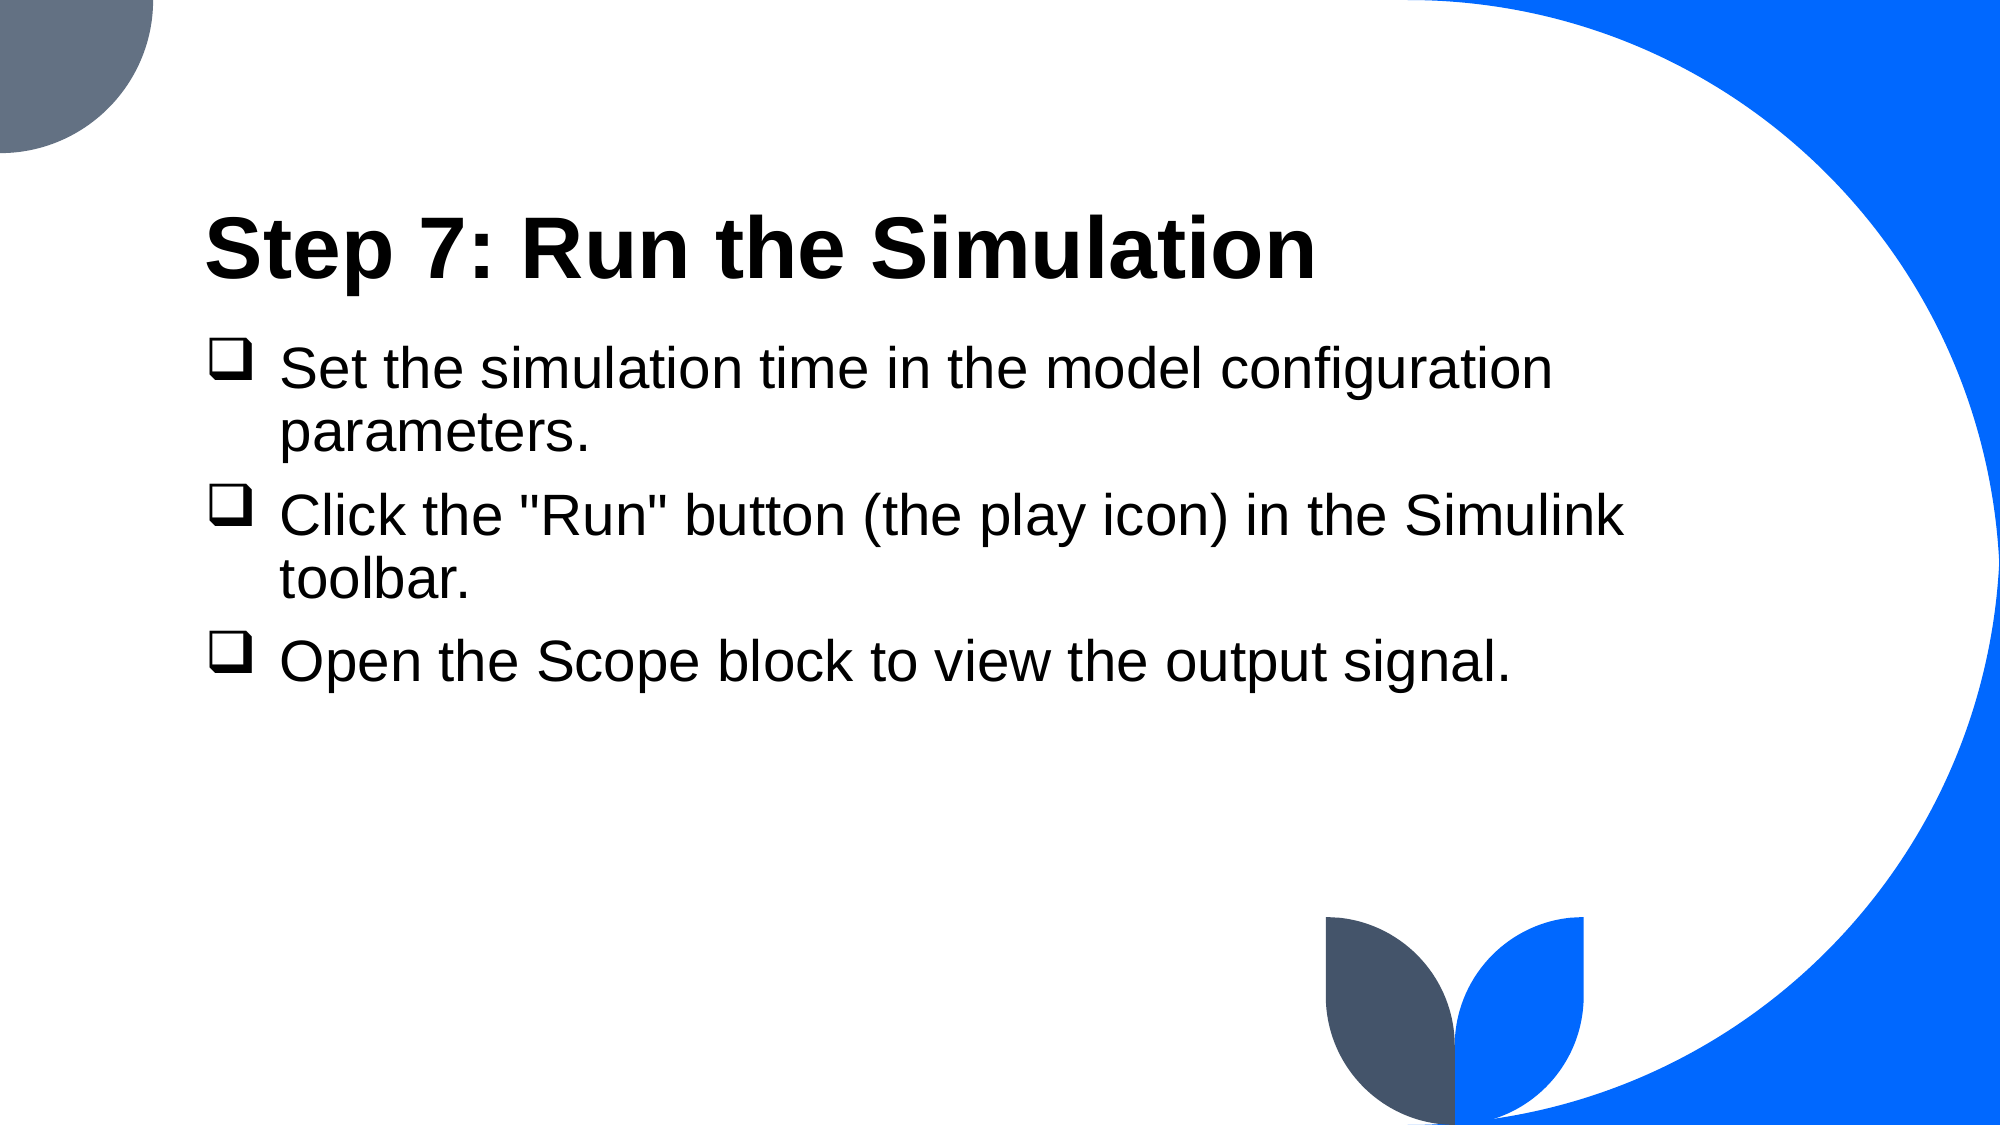

# Step 7: Run the Simulation
Set the simulation time in the model configuration parameters.
Click the "Run" button (the play icon) in the Simulink toolbar.
Open the Scope block to view the output signal.